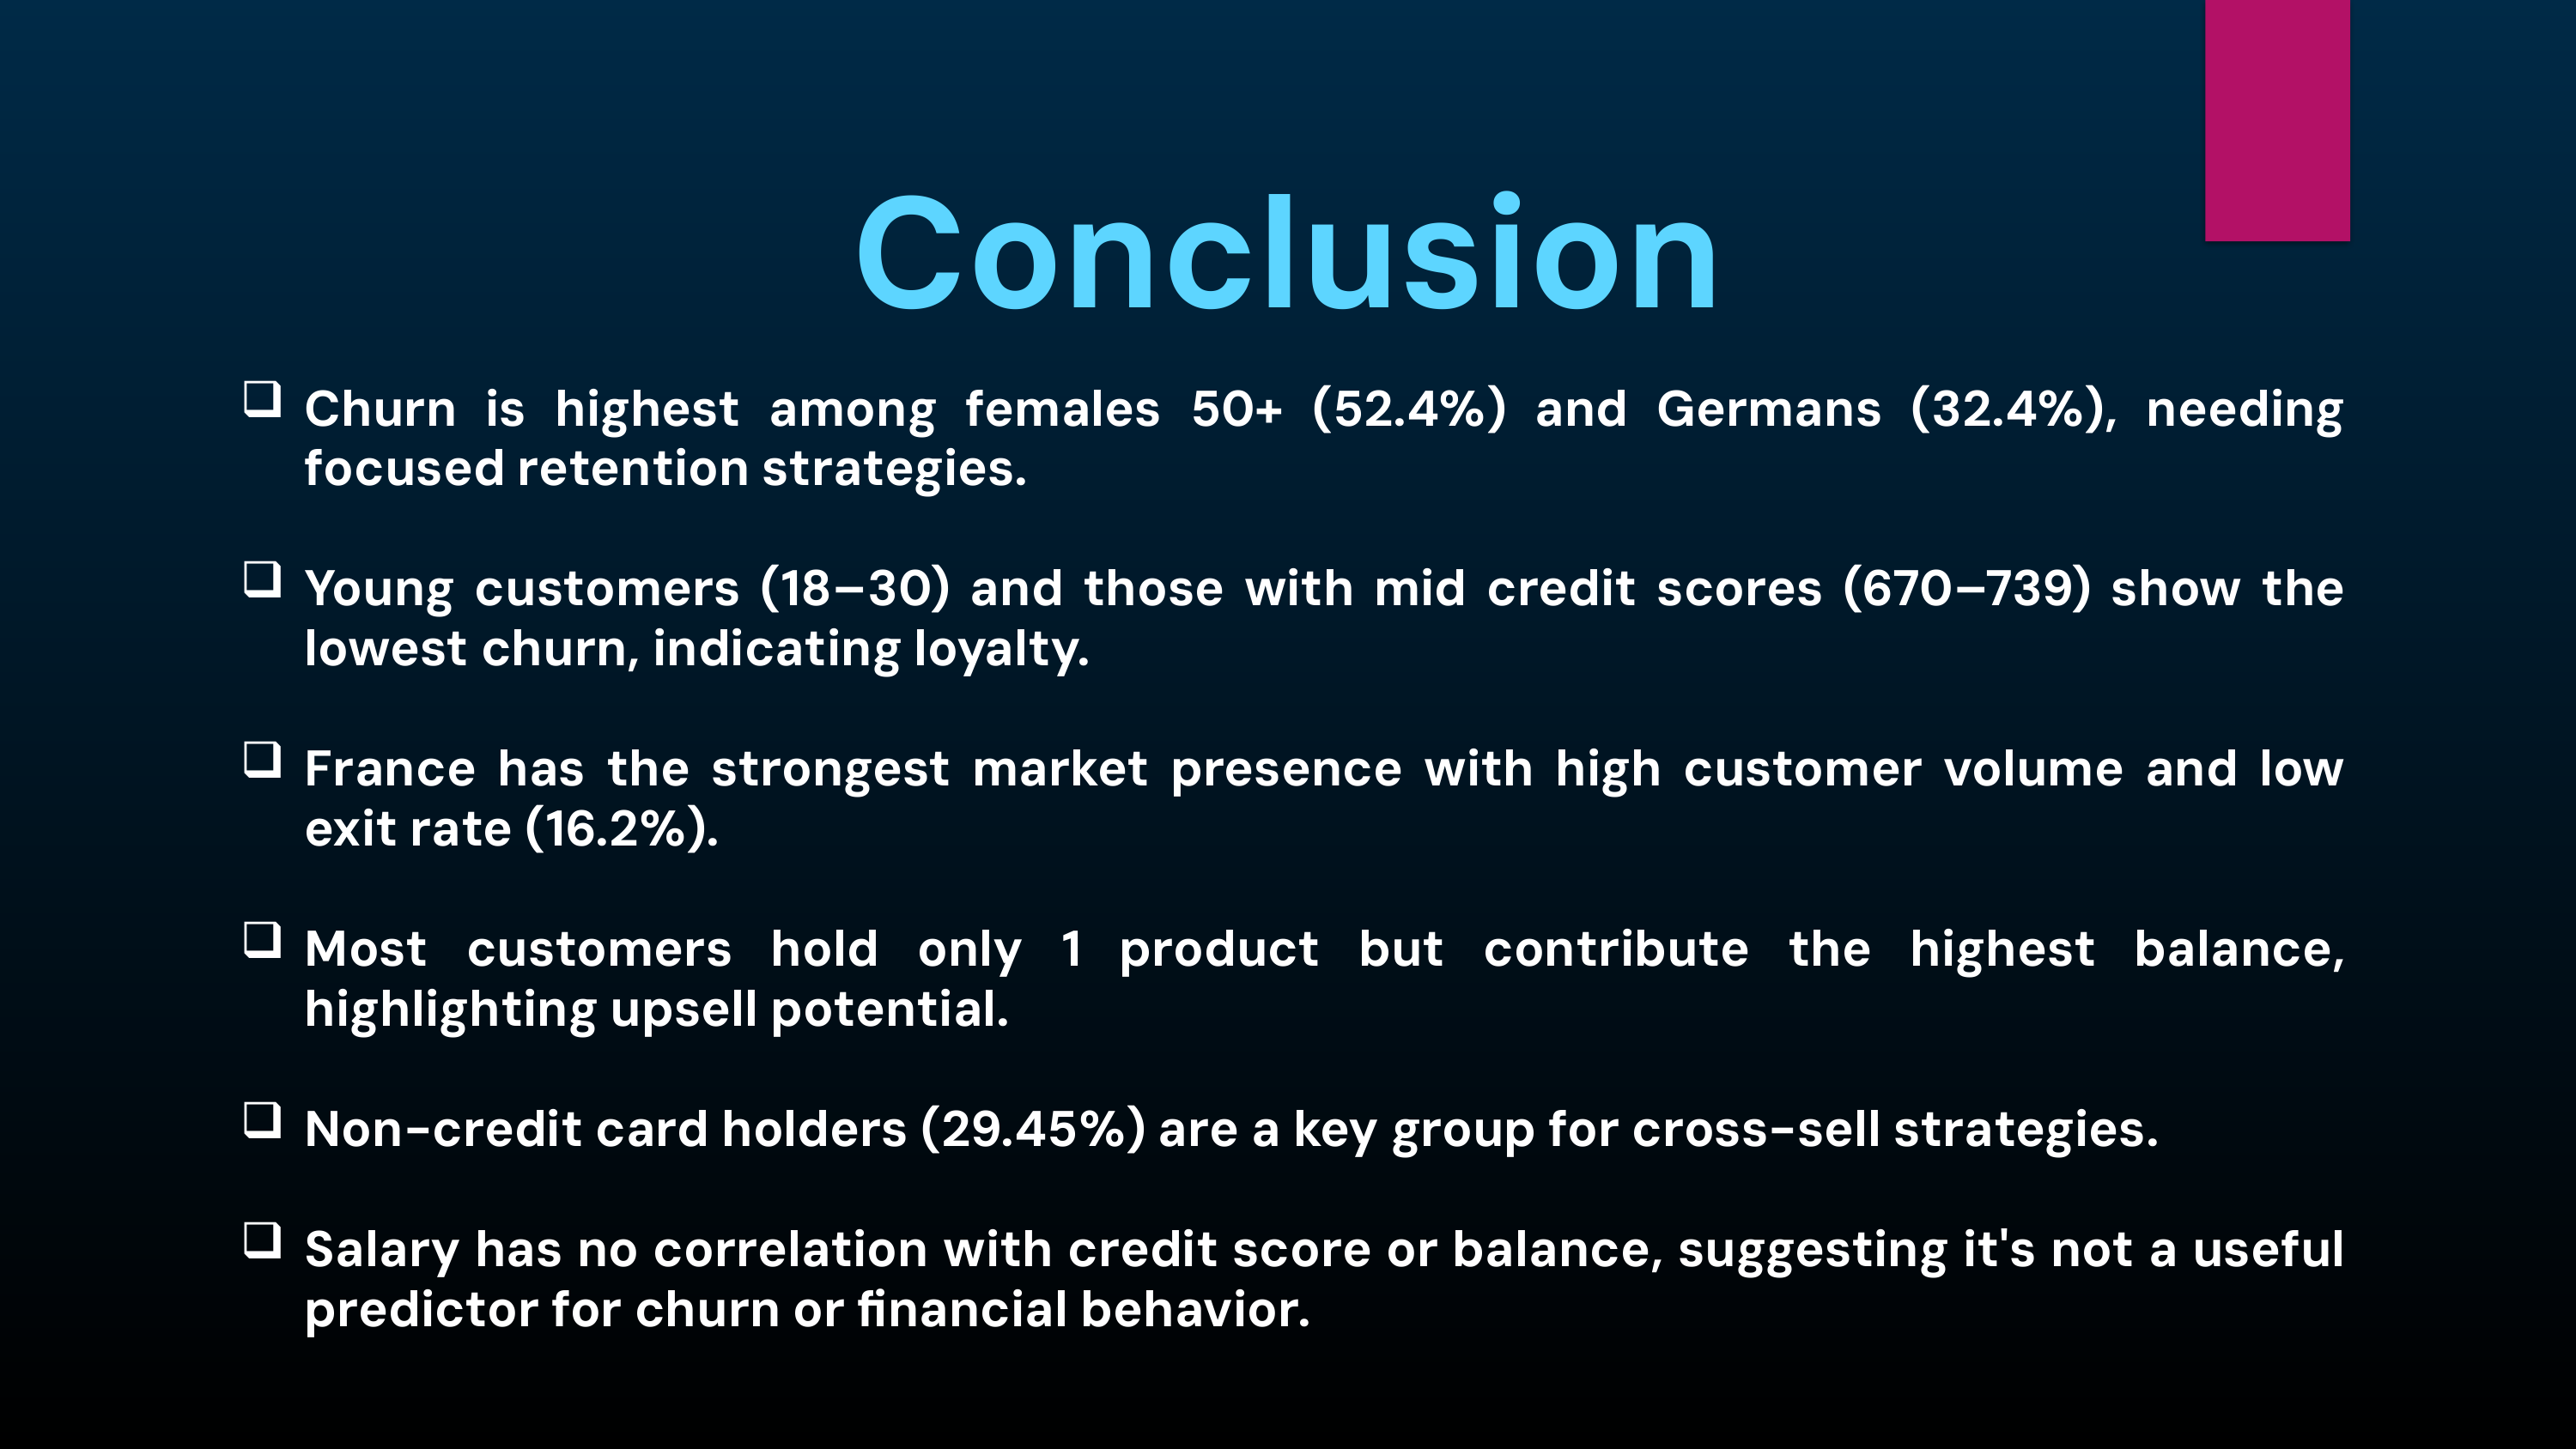

Conclusion
Churn is highest among females 50+ (52.4%) and Germans (32.4%), needing focused retention strategies.

Young customers (18–30) and those with mid credit scores (670–739) show the lowest churn, indicating loyalty.

France has the strongest market presence with high customer volume and low exit rate (16.2%).

Most customers hold only 1 product but contribute the highest balance, highlighting upsell potential.

Non-credit card holders (29.45%) are a key group for cross-sell strategies.

Salary has no correlation with credit score or balance, suggesting it's not a useful predictor for churn or financial behavior.